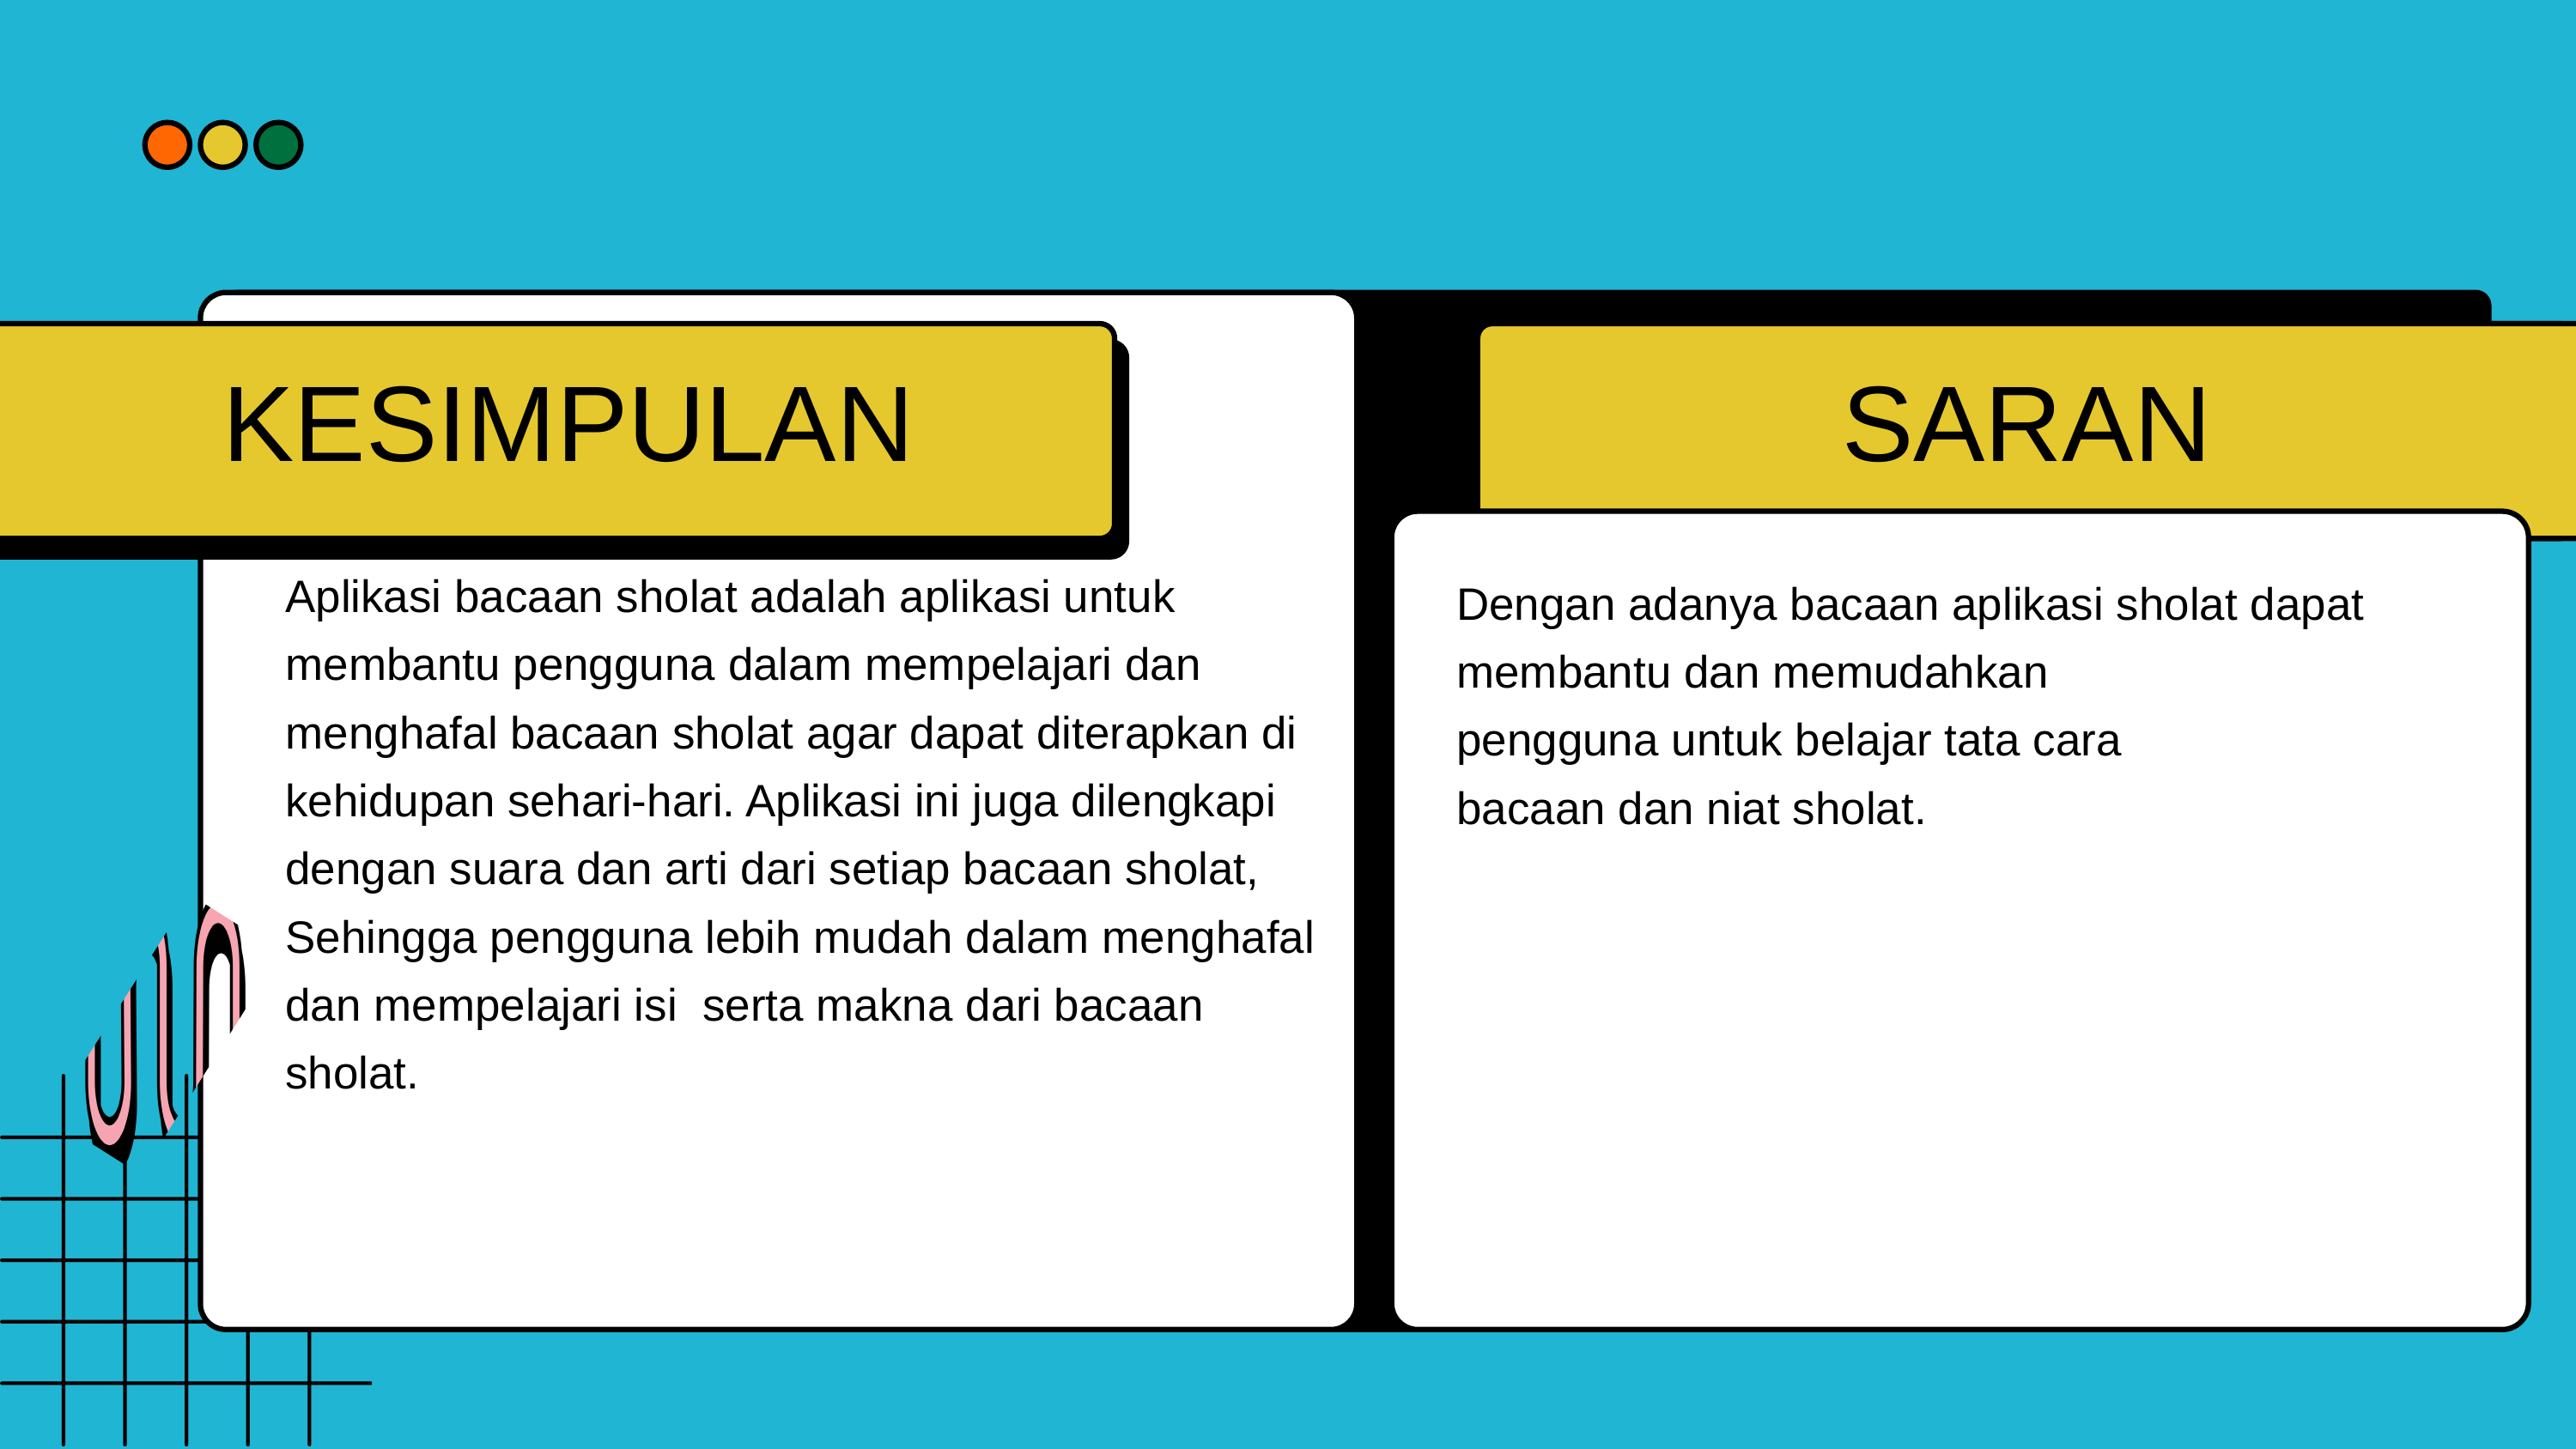

KESIMPULAN
SARAN

Aplikasi bacaan sholat adalah aplikasi untuk membantu pengguna dalam mempelajari dan menghafal bacaan sholat agar dapat diterapkan di kehidupan sehari-hari. Aplikasi ini juga dilengkapi dengan suara dan arti dari setiap bacaan sholat, Sehingga pengguna lebih mudah dalam menghafal dan mempelajari isi  serta makna dari bacaan sholat.
Dengan adanya bacaan aplikasi sholat dapat membantu dan memudahkan
pengguna untuk belajar tata cara
bacaan dan niat sholat.